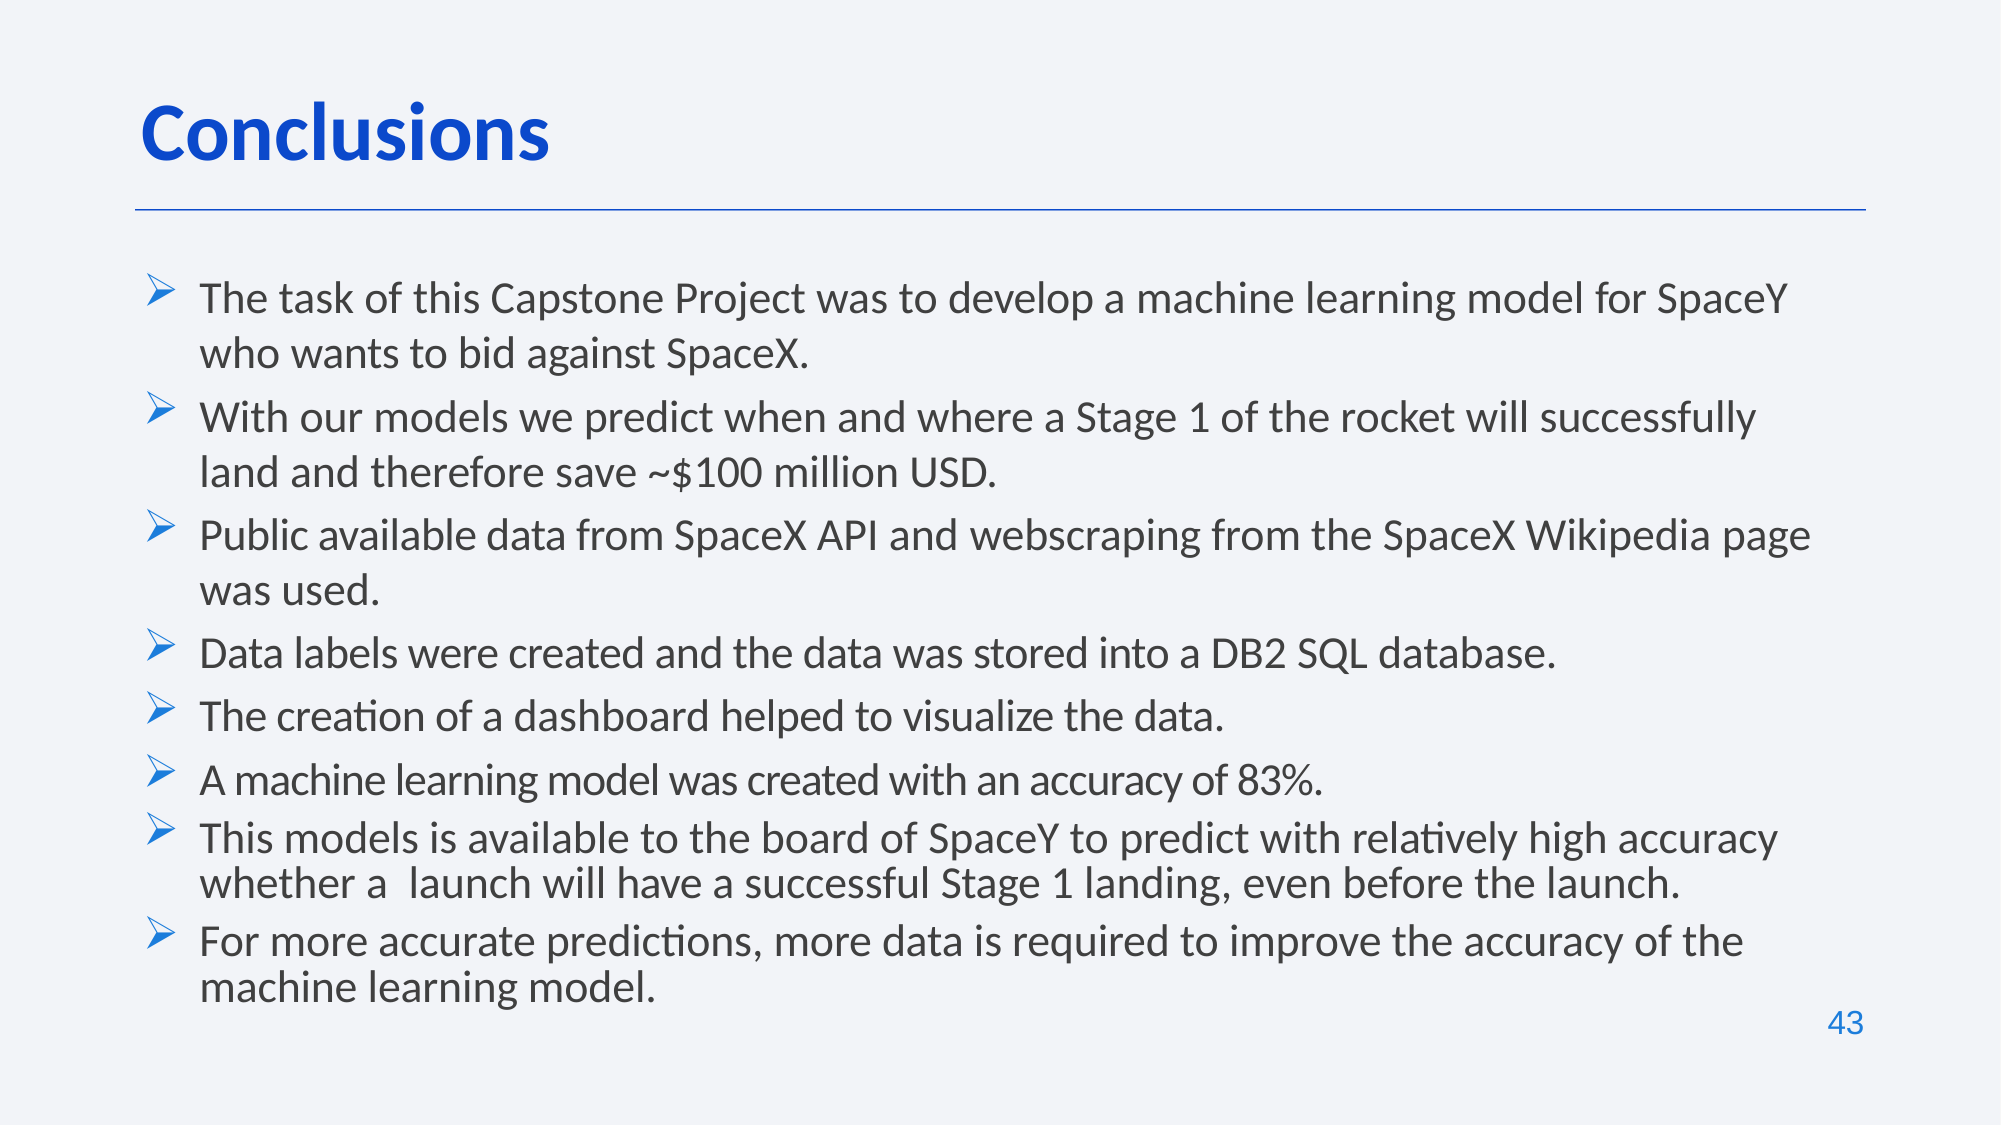

Conclusions
The task of this Capstone Project was to develop a machine learning model for SpaceY who wants to bid against SpaceX.
With our models we predict when and where a Stage 1 of the rocket will successfully land and therefore save ~$100 million USD.
Public available data from SpaceX API and webscraping from the SpaceX Wikipedia page was used.
Data labels were created and the data was stored into a DB2 SQL database.
The creation of a dashboard helped to visualize the data.
A machine learning model was created with an accuracy of 83%.
This models is available to the board of SpaceY to predict with relatively high accuracy whether a  launch will have a successful Stage 1 landing, even before the launch.
For more accurate predictions, more data is required to improve the accuracy of the machine learning model.
43